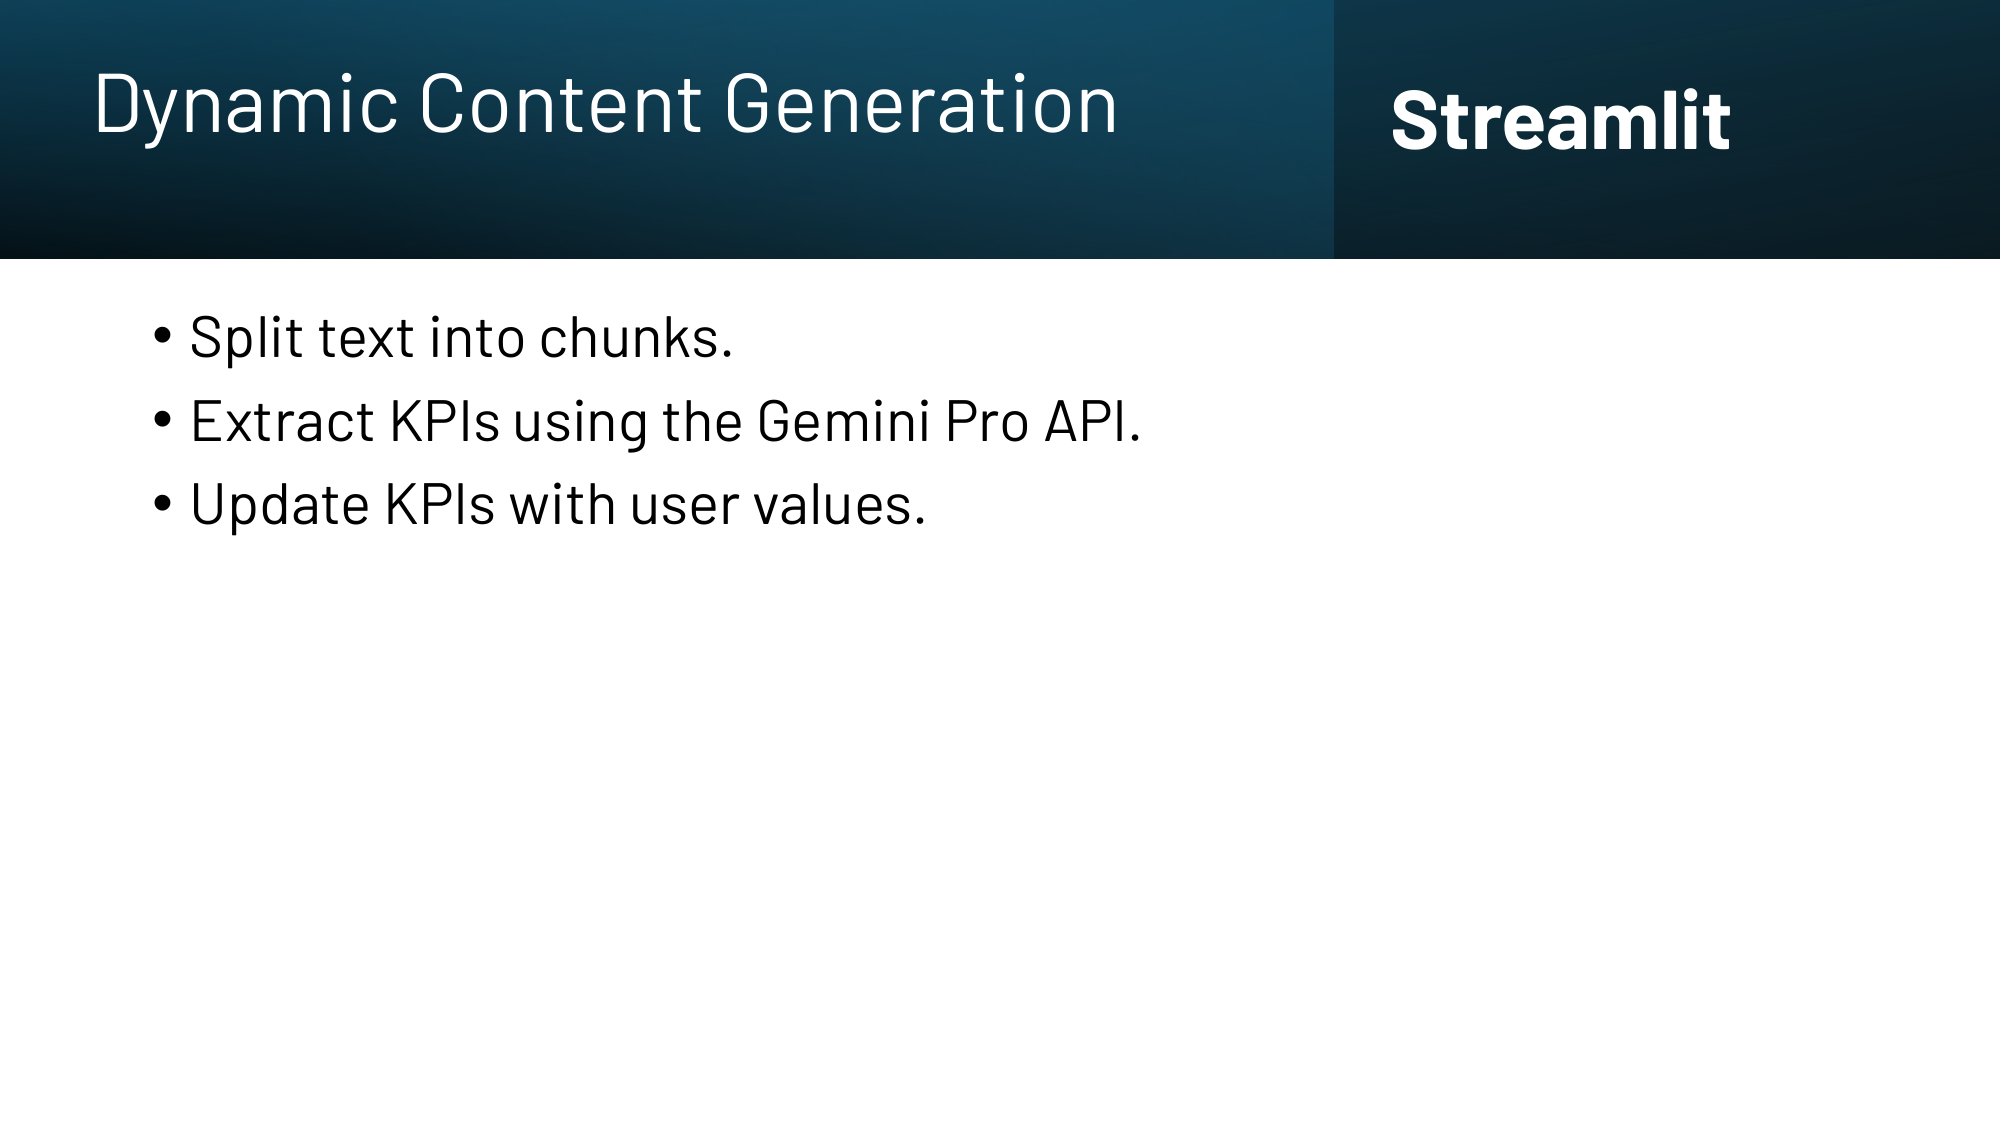

# Dynamic Content Generation
Streamlit

Split text into chunks.
Extract KPIs using the Gemini Pro API.
Update KPIs with user values.